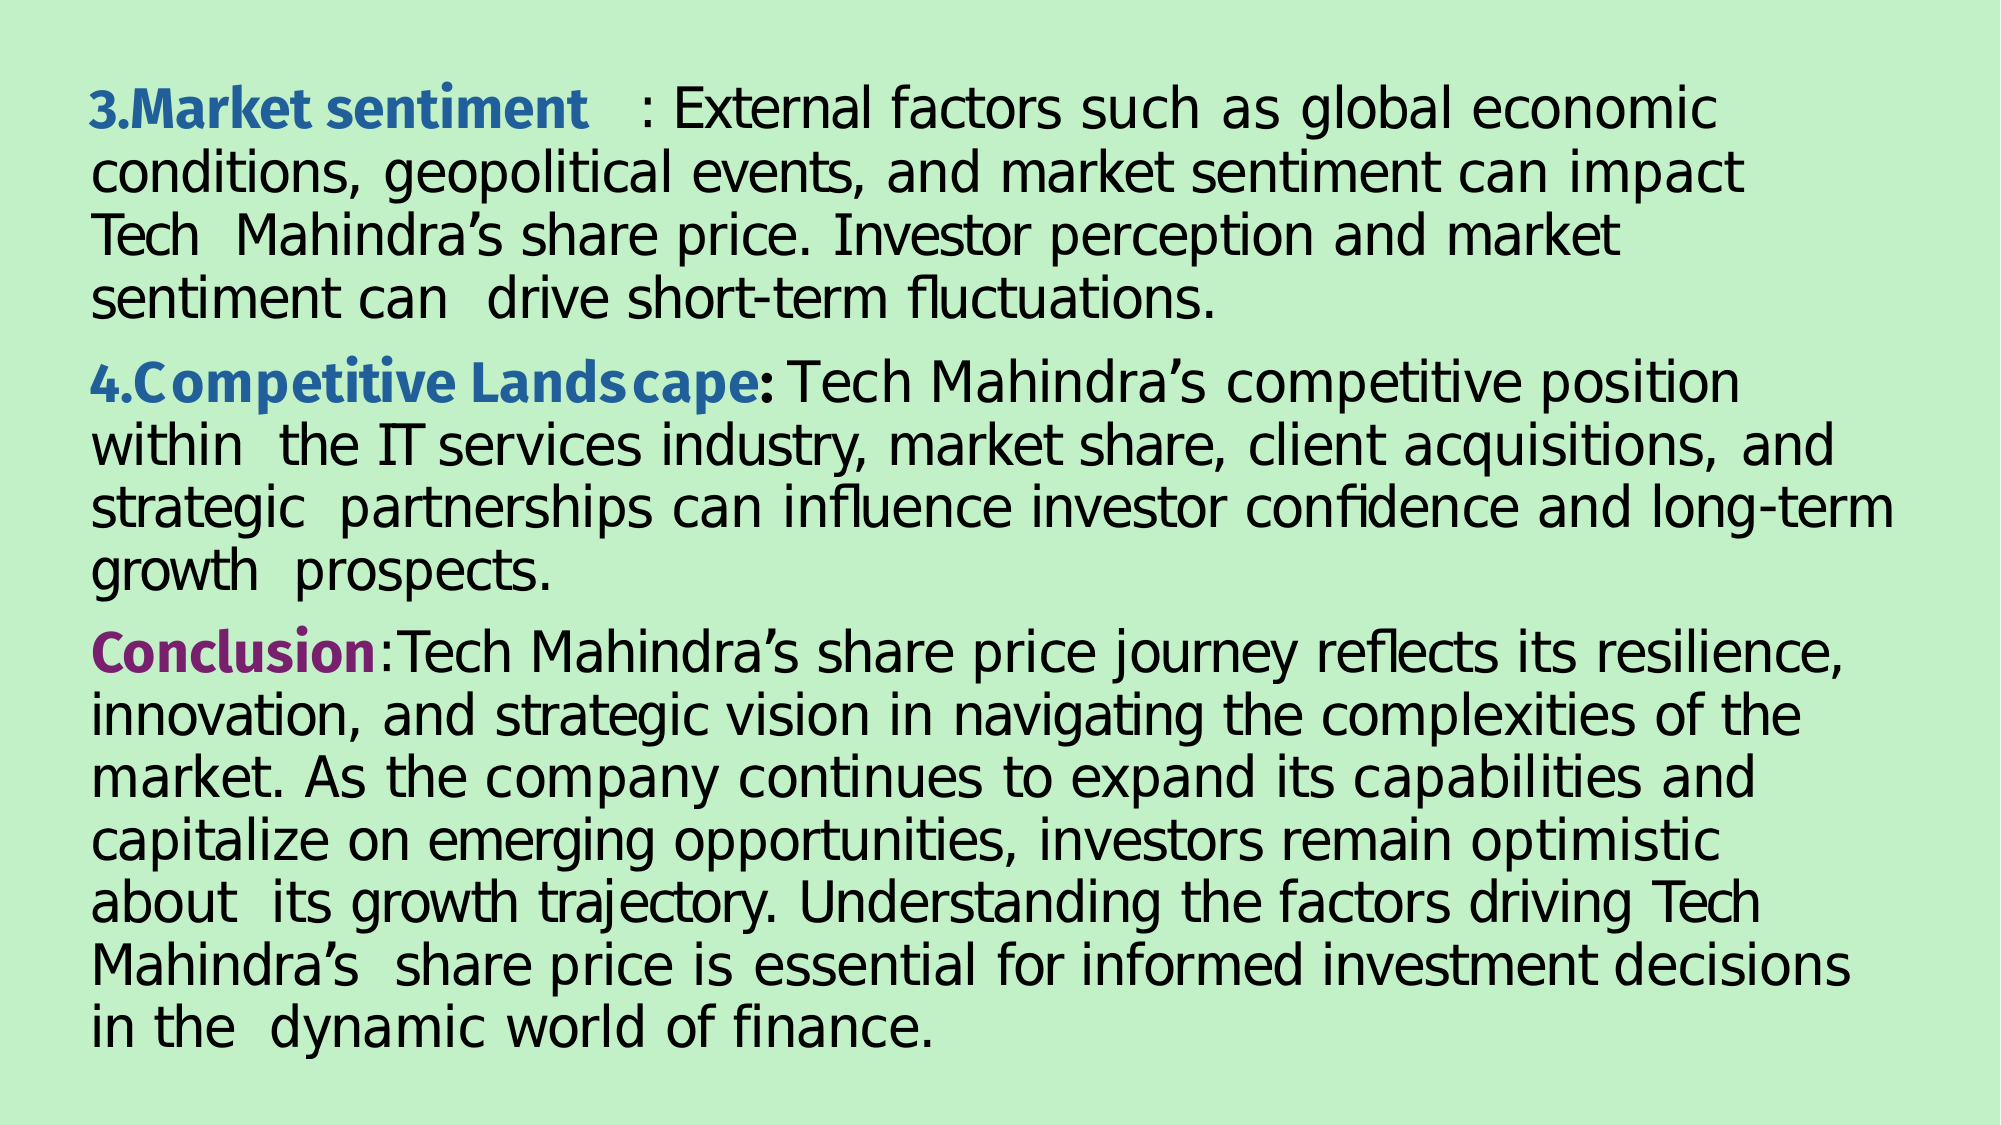

Market sentiment	: External factors such as global economic  conditions, geopolitical events, and market sentiment can impact Tech  Mahindra’s share price. Investor perception and market sentiment can  drive short-term fluctuations.
Competitive Landscape: Tech Mahindra’s competitive position within  the IT services industry, market share, client acquisitions, and strategic  partnerships can influence investor confidence and long-term growth  prospects.
Conclusion:Tech Mahindra’s share price journey reflects its resilience,  innovation, and strategic vision in navigating the complexities of the  market. As the company continues to expand its capabilities and  capitalize on emerging opportunities, investors remain optimistic about  its growth trajectory. Understanding the factors driving Tech Mahindra’s  share price is essential for informed investment decisions in the  dynamic world of finance.